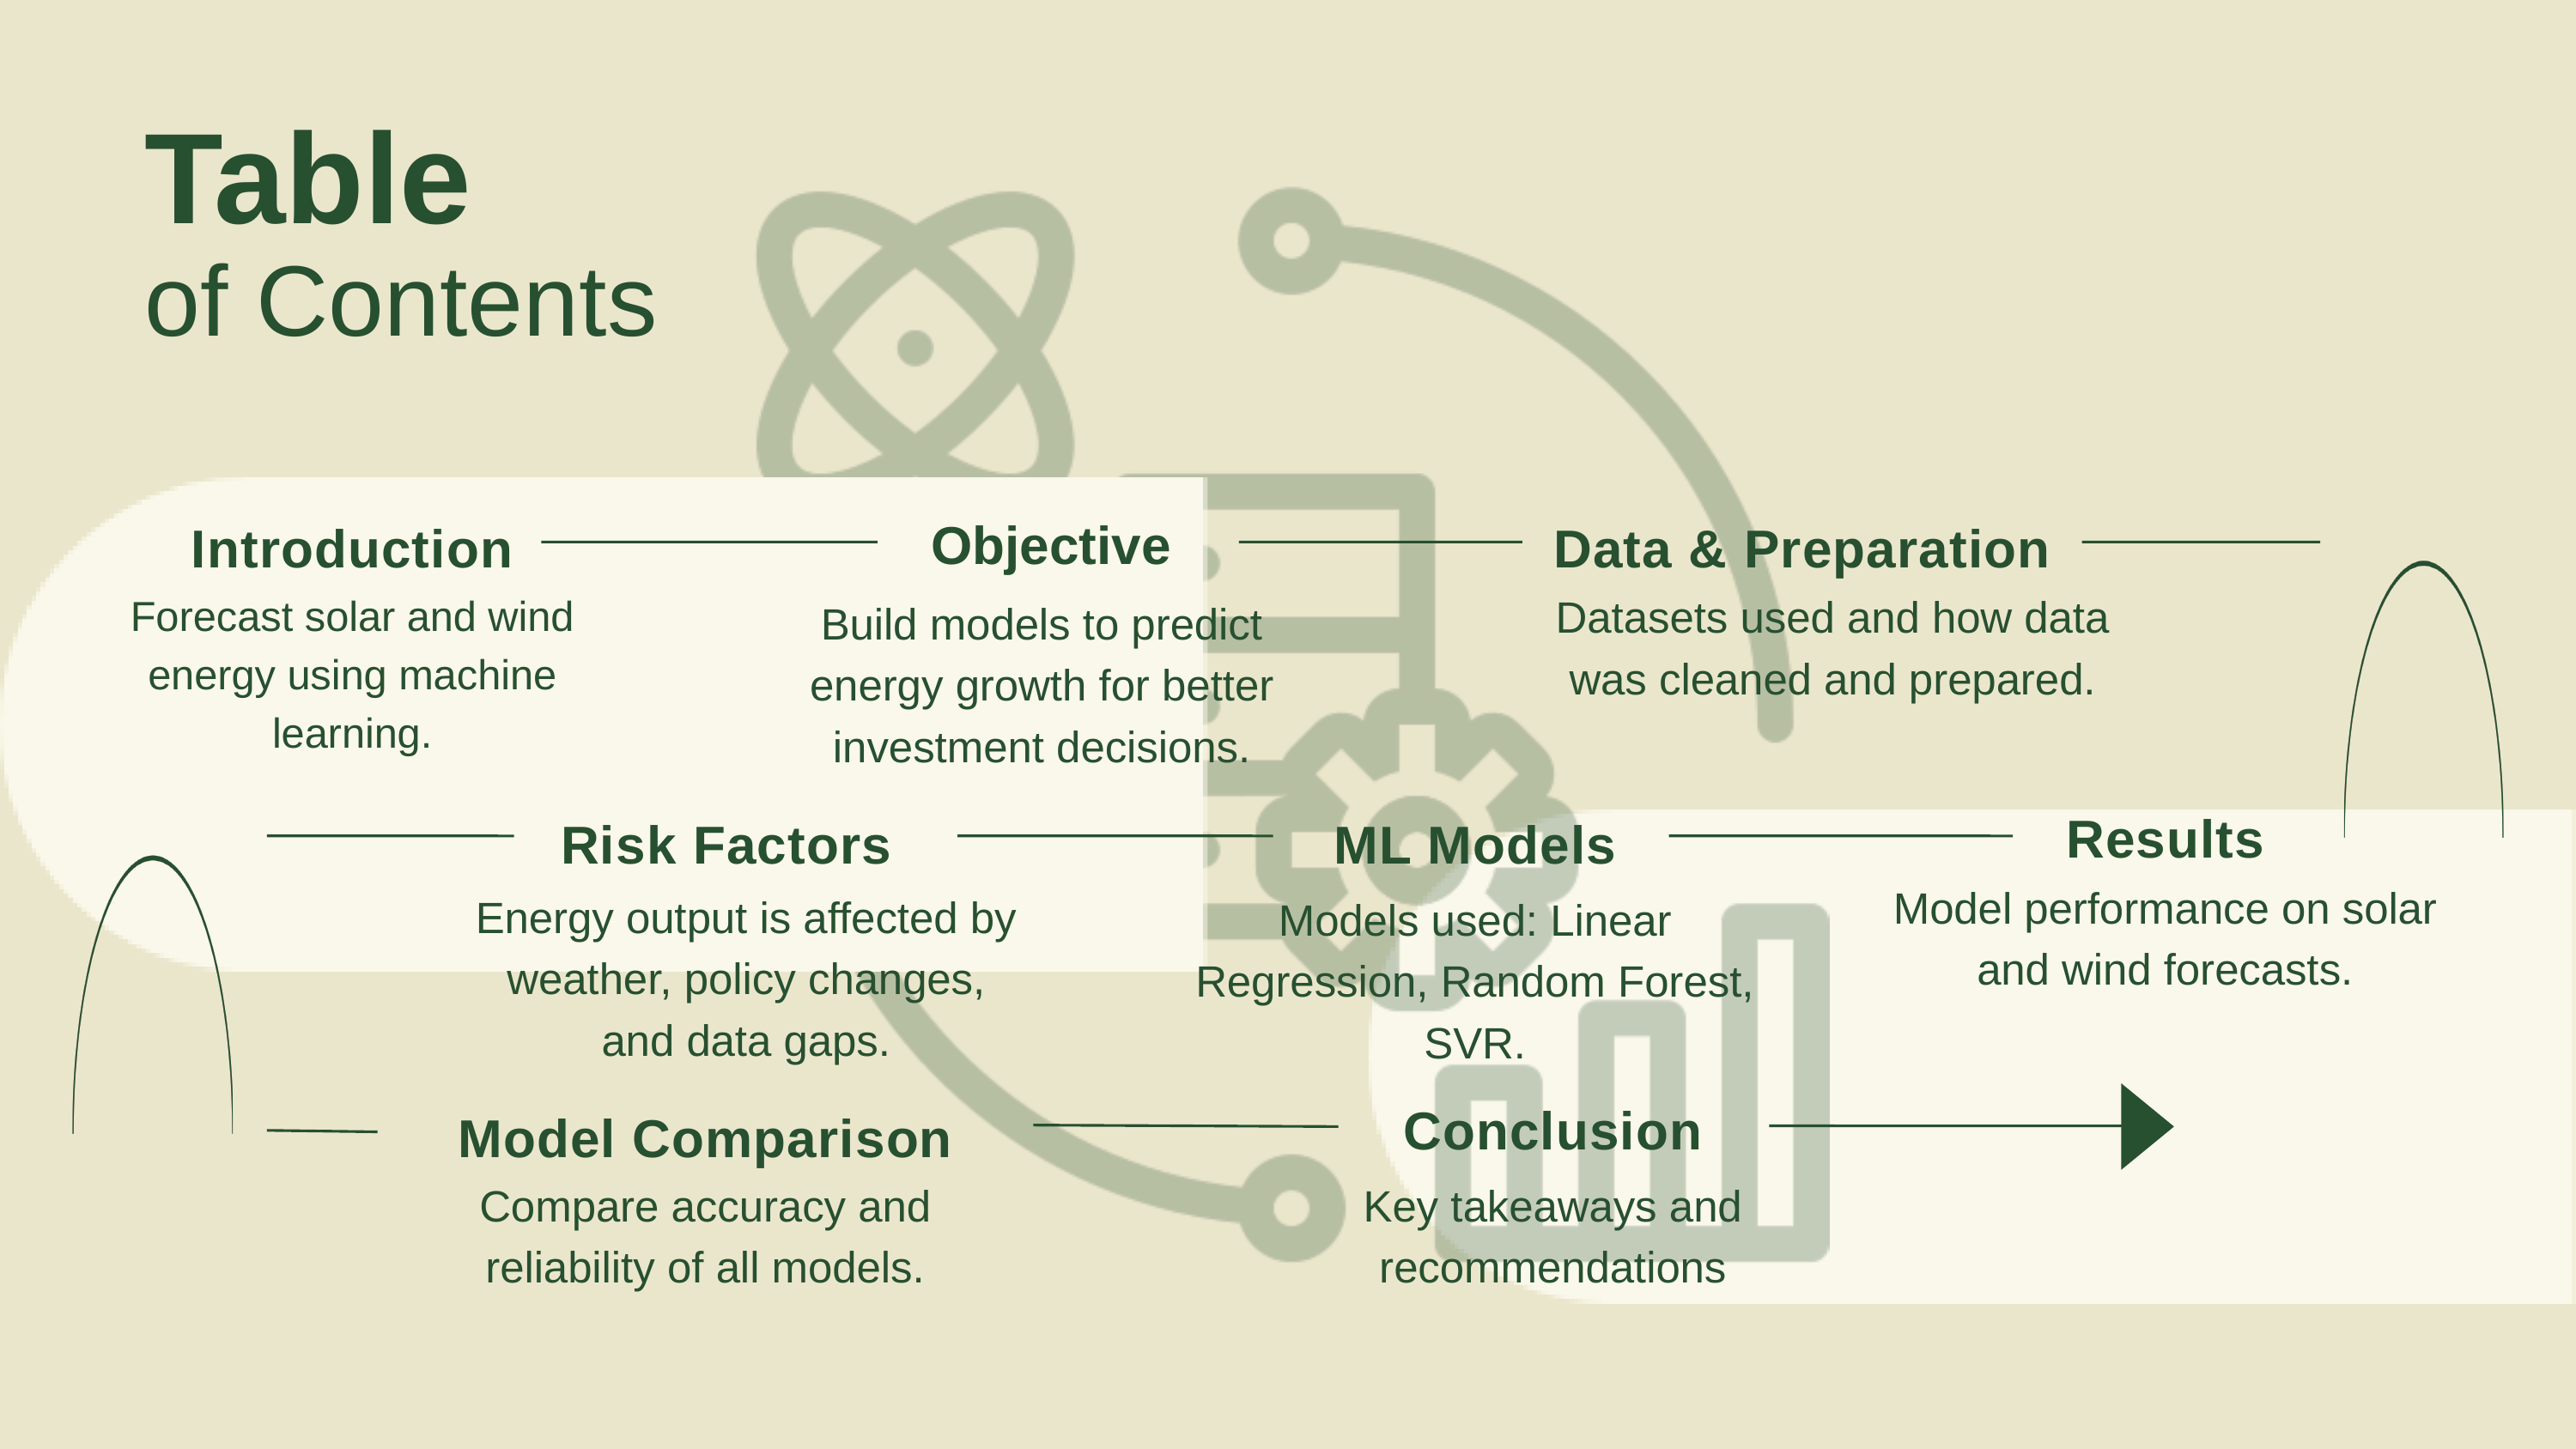

Table

of Contents

Objective
Introduction
Data & Preparation

Forecast solar and wind energy using machine learning.
Datasets used and how data was cleaned and prepared.
Build models to predict energy growth for better investment decisions.

Results
Risk Factors
ML Models

Model performance on solar and wind forecasts.

Energy output is affected by weather, policy changes, and data gaps.
Models used: Linear Regression, Random Forest, SVR.

Conclusion
Model Comparison

Compare accuracy and reliability of all models.
Key takeaways and recommendations